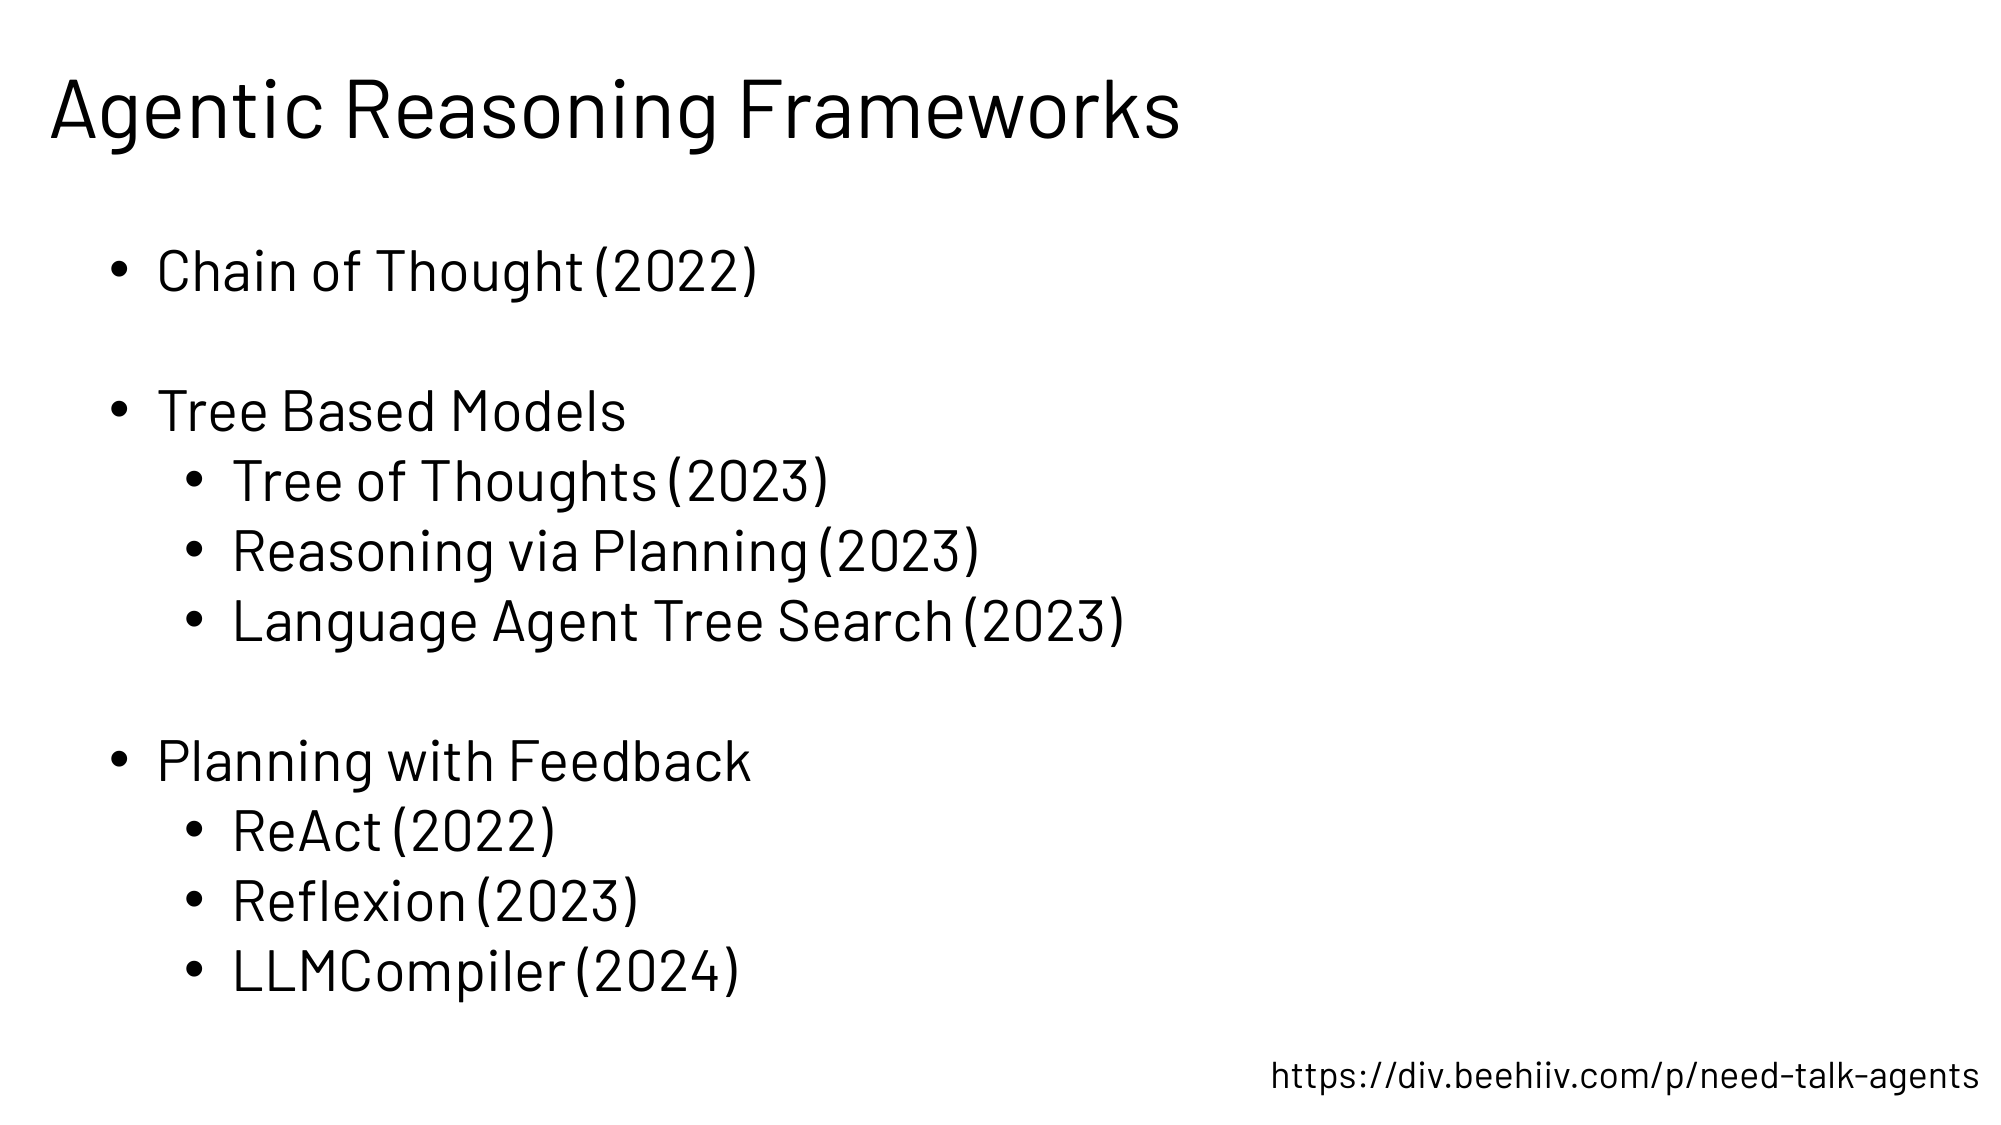

Agentic Reasoning Frameworks
Chain of Thought (2022)

Tree Based Models
Tree of Thoughts (2023)
Reasoning via Planning (2023)
Language Agent Tree Search (2023)

Planning with Feedback
ReAct (2022)
Reflexion (2023)
LLMCompiler (2024)
https://div.beehiiv.com/p/need-talk-agents